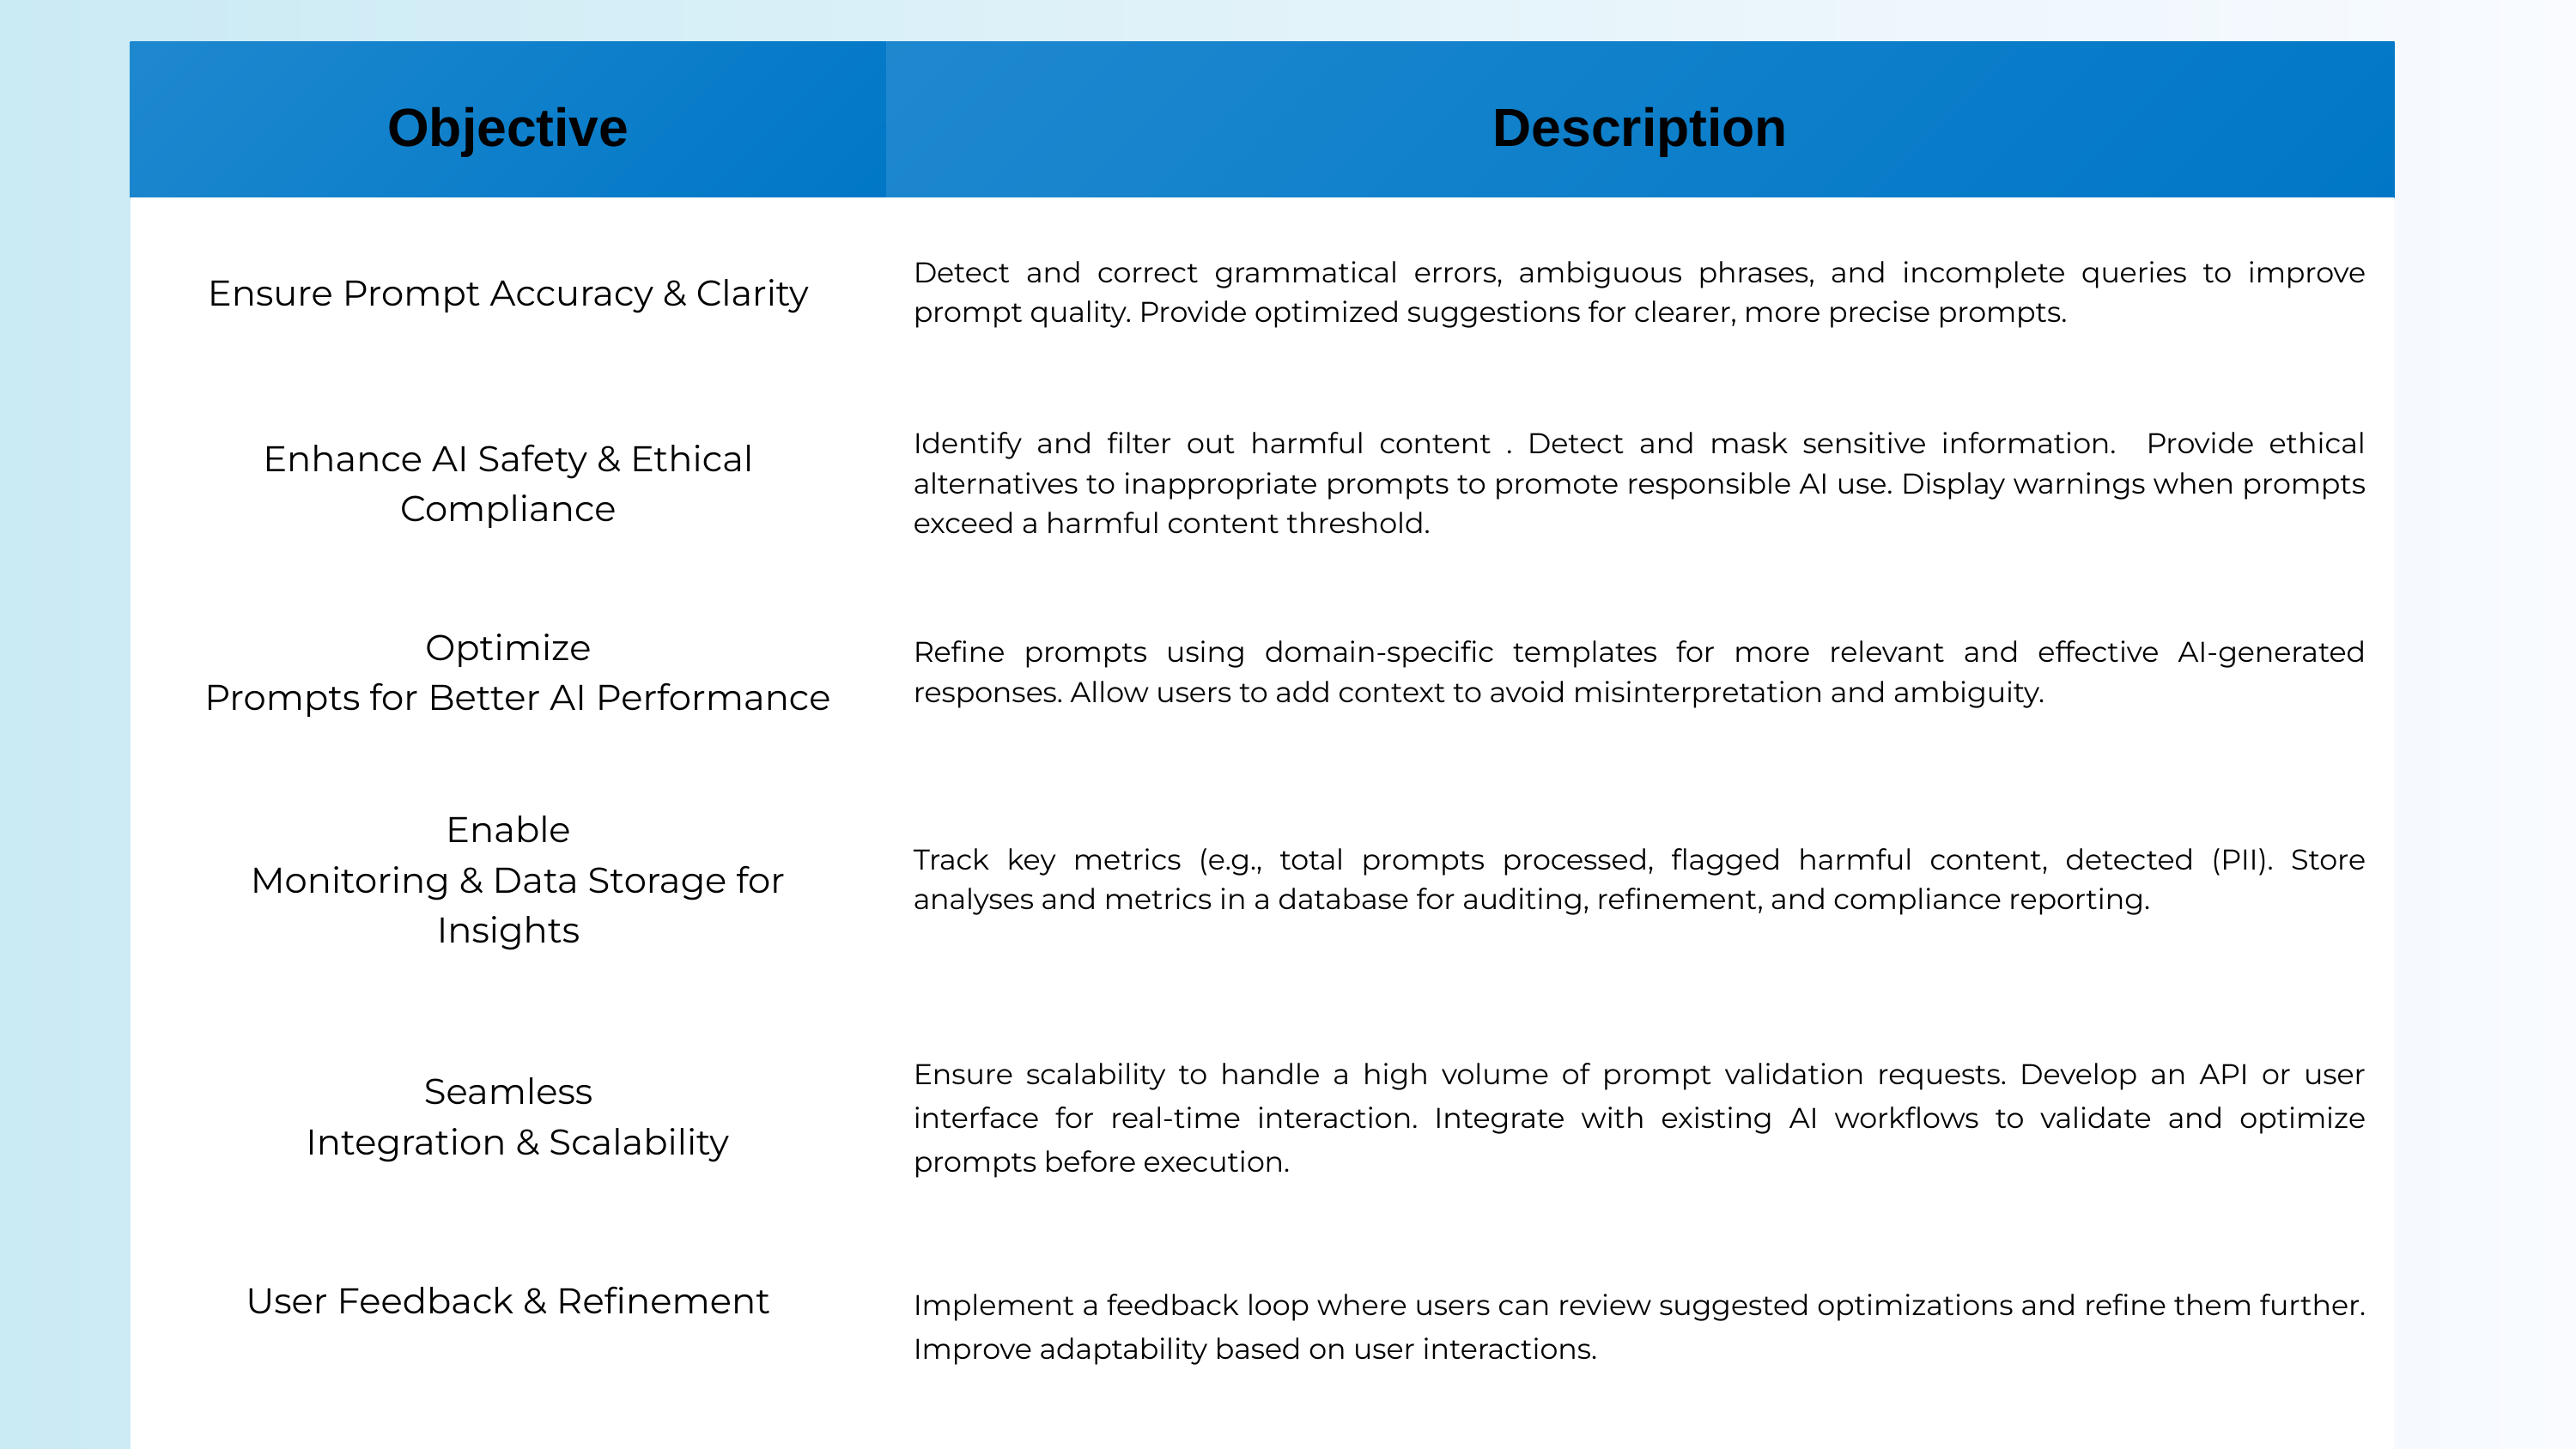

| Objective | Description |
| --- | --- |
| Ensure Prompt Accuracy & Clarity | Detect and correct grammatical errors, ambiguous phrases, and incomplete queries to improve prompt quality. Provide optimized suggestions for clearer, more precise prompts. |
| Enhance AI Safety & Ethical Compliance | Identify and filter out harmful content . Detect and mask sensitive information. Provide ethical alternatives to inappropriate prompts to promote responsible AI use. Display warnings when prompts exceed a harmful content threshold. |
| Optimize Prompts for Better AI Performance | Refine prompts using domain-specific templates for more relevant and effective AI-generated responses. Allow users to add context to avoid misinterpretation and ambiguity. |
| Enable Monitoring & Data Storage for Insights | Track key metrics (e.g., total prompts processed, flagged harmful content, detected (PII). Store analyses and metrics in a database for auditing, refinement, and compliance reporting. |
| Seamless Integration & Scalability | Ensure scalability to handle a high volume of prompt validation requests. Develop an API or user interface for real-time interaction. Integrate with existing AI workflows to validate and optimize prompts before execution. |
| User Feedback & Refinement | Implement a feedback loop where users can review suggested optimizations and refine them further. Improve adaptability based on user interactions. |
| User Feedback & Refinement |  |